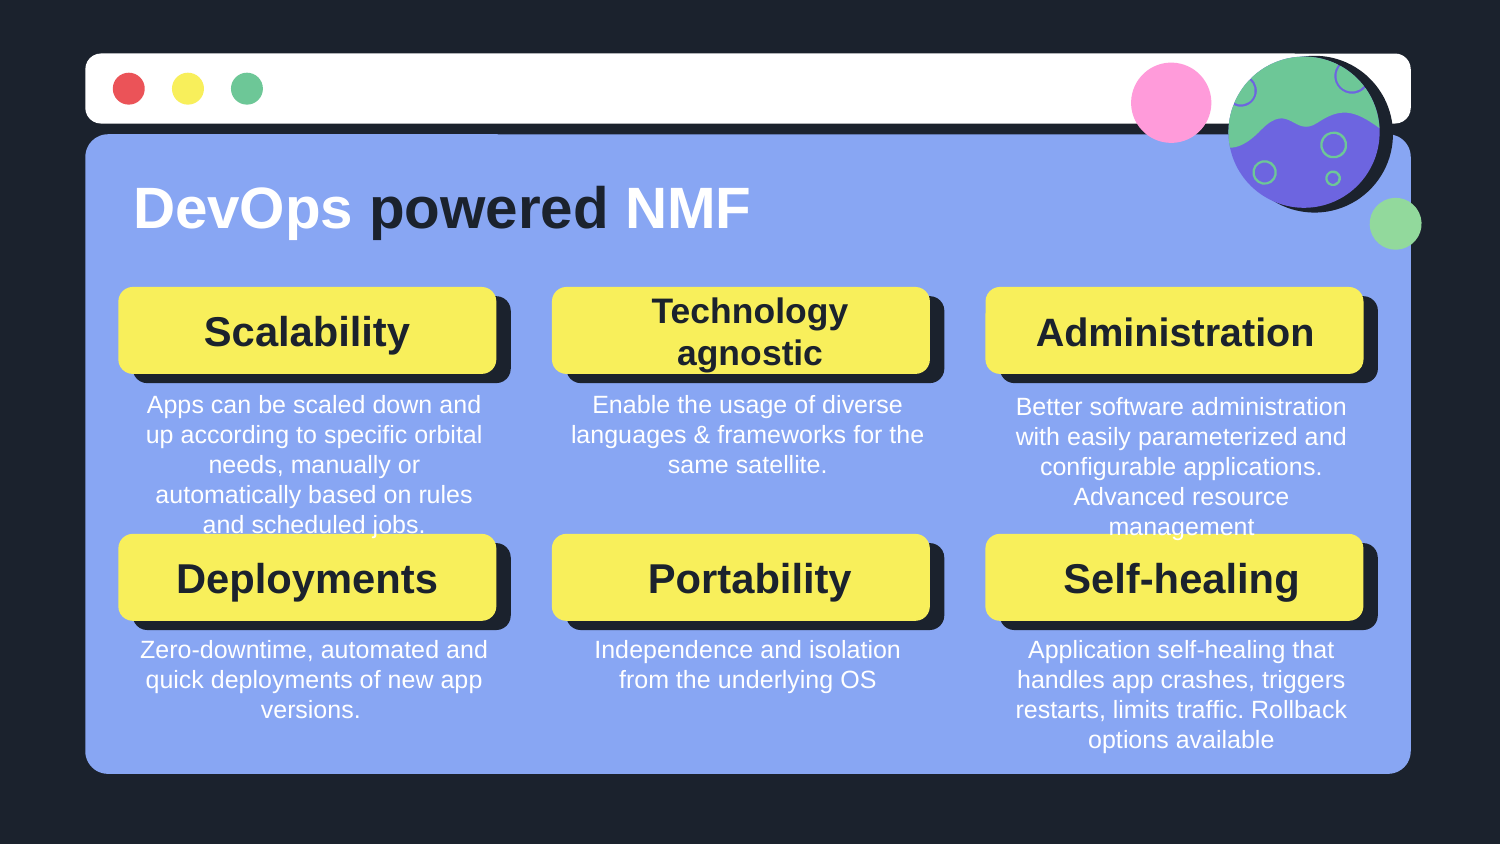

# DevOps powered NMF

Scalability
Technology
agnostic
Administration
Apps can be scaled down and up according to specific orbital needs, manually or automatically based on rules and scheduled jobs.

Enable the usage of diverse languages & frameworks for the same satellite.
Better software administration with easily parameterized and configurable applications. Advanced resource management

Deployments
Portability
Self-healing
Zero-downtime, automated and quick deployments of new app versions.
Independence and isolation from the underlying OS

Application self-healing that handles app crashes, triggers restarts, limits traffic. Rollback options available